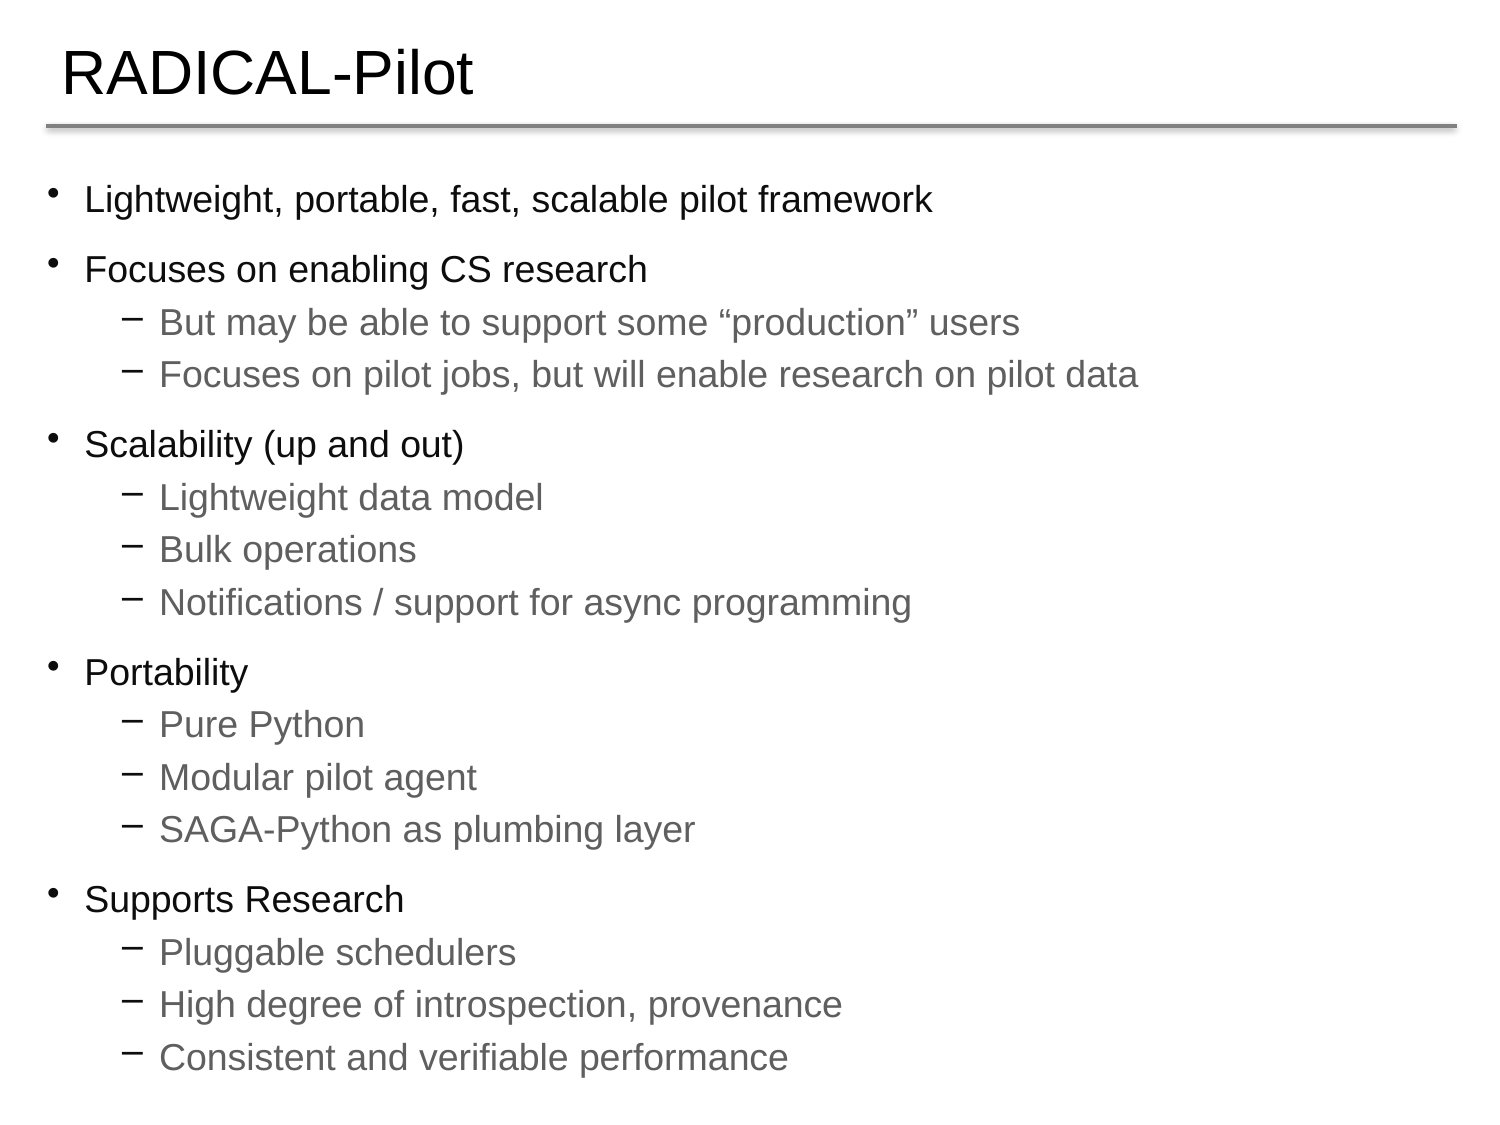

# RADICAL-Pilot
Lightweight, portable, fast, scalable pilot framework
Focuses on enabling CS research
But may be able to support some “production” users
Focuses on pilot jobs, but will enable research on pilot data
Scalability (up and out)
Lightweight data model
Bulk operations
Notifications / support for async programming
Portability
Pure Python
Modular pilot agent
SAGA-Python as plumbing layer
Supports Research
Pluggable schedulers
High degree of introspection, provenance
Consistent and verifiable performance